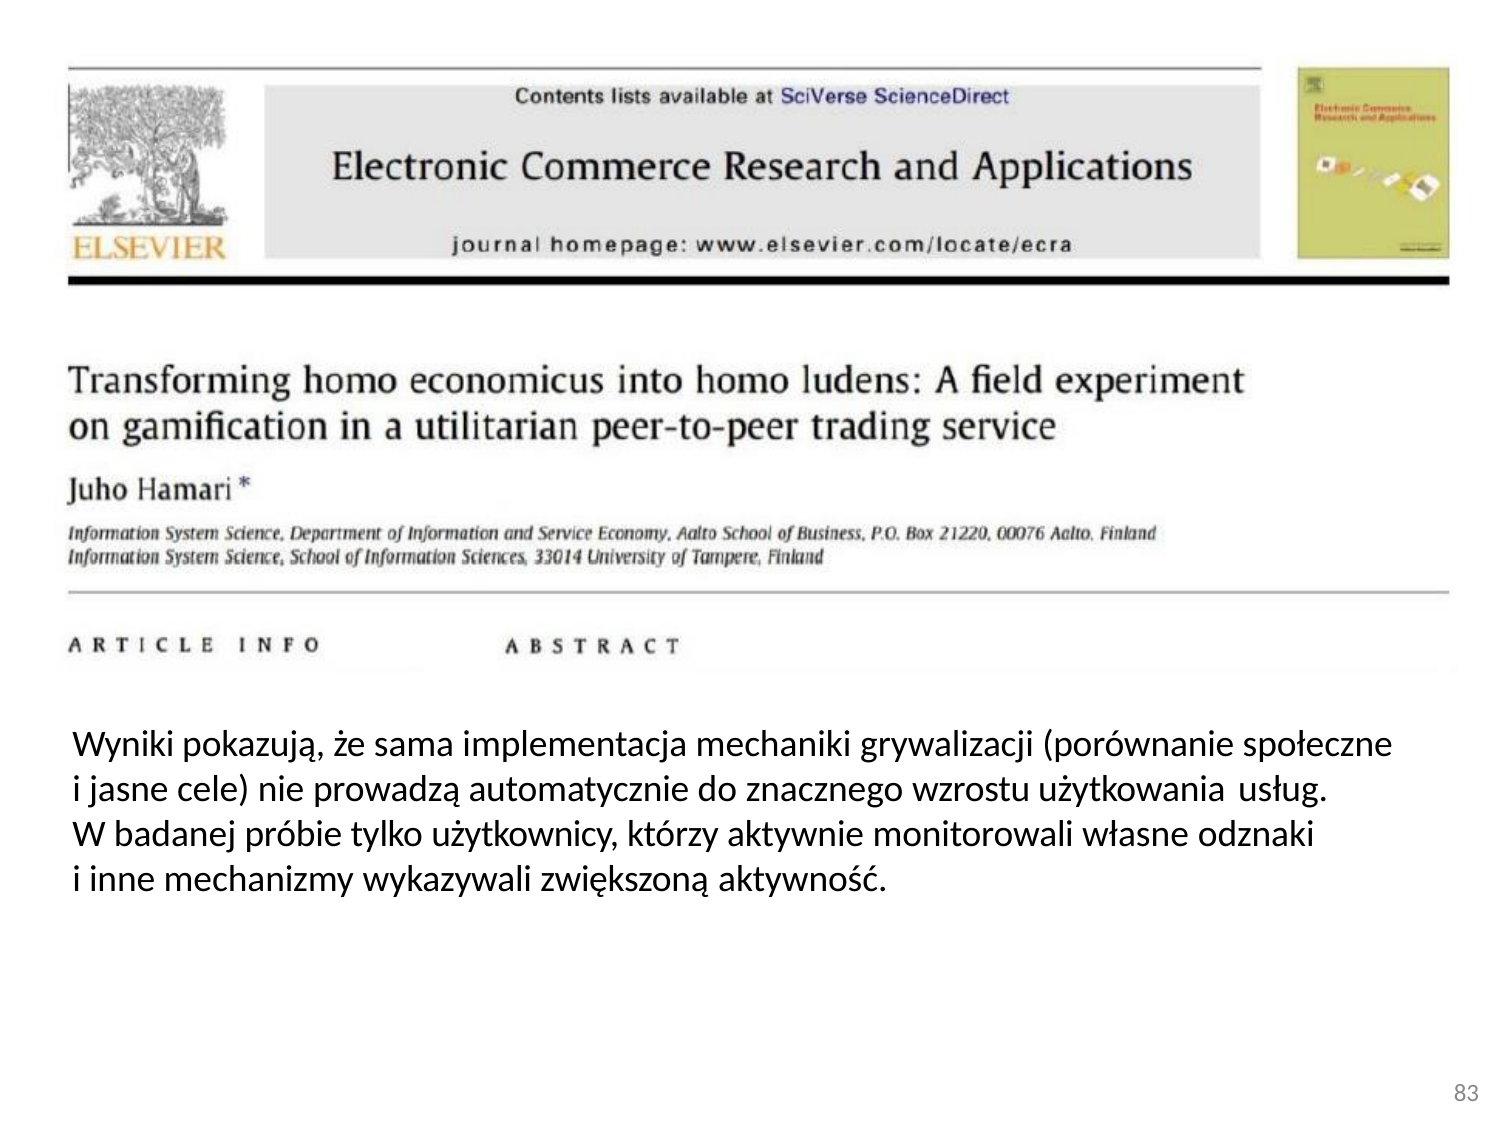

Wyniki pokazują, że sama implementacja mechaniki grywalizacji (porównanie społeczne  i jasne cele) nie prowadzą automatycznie do znacznego wzrostu użytkowania usług.
W badanej próbie tylko użytkownicy, którzy aktywnie monitorowali własne odznaki  i inne mechanizmy wykazywali zwiększoną aktywność.
83